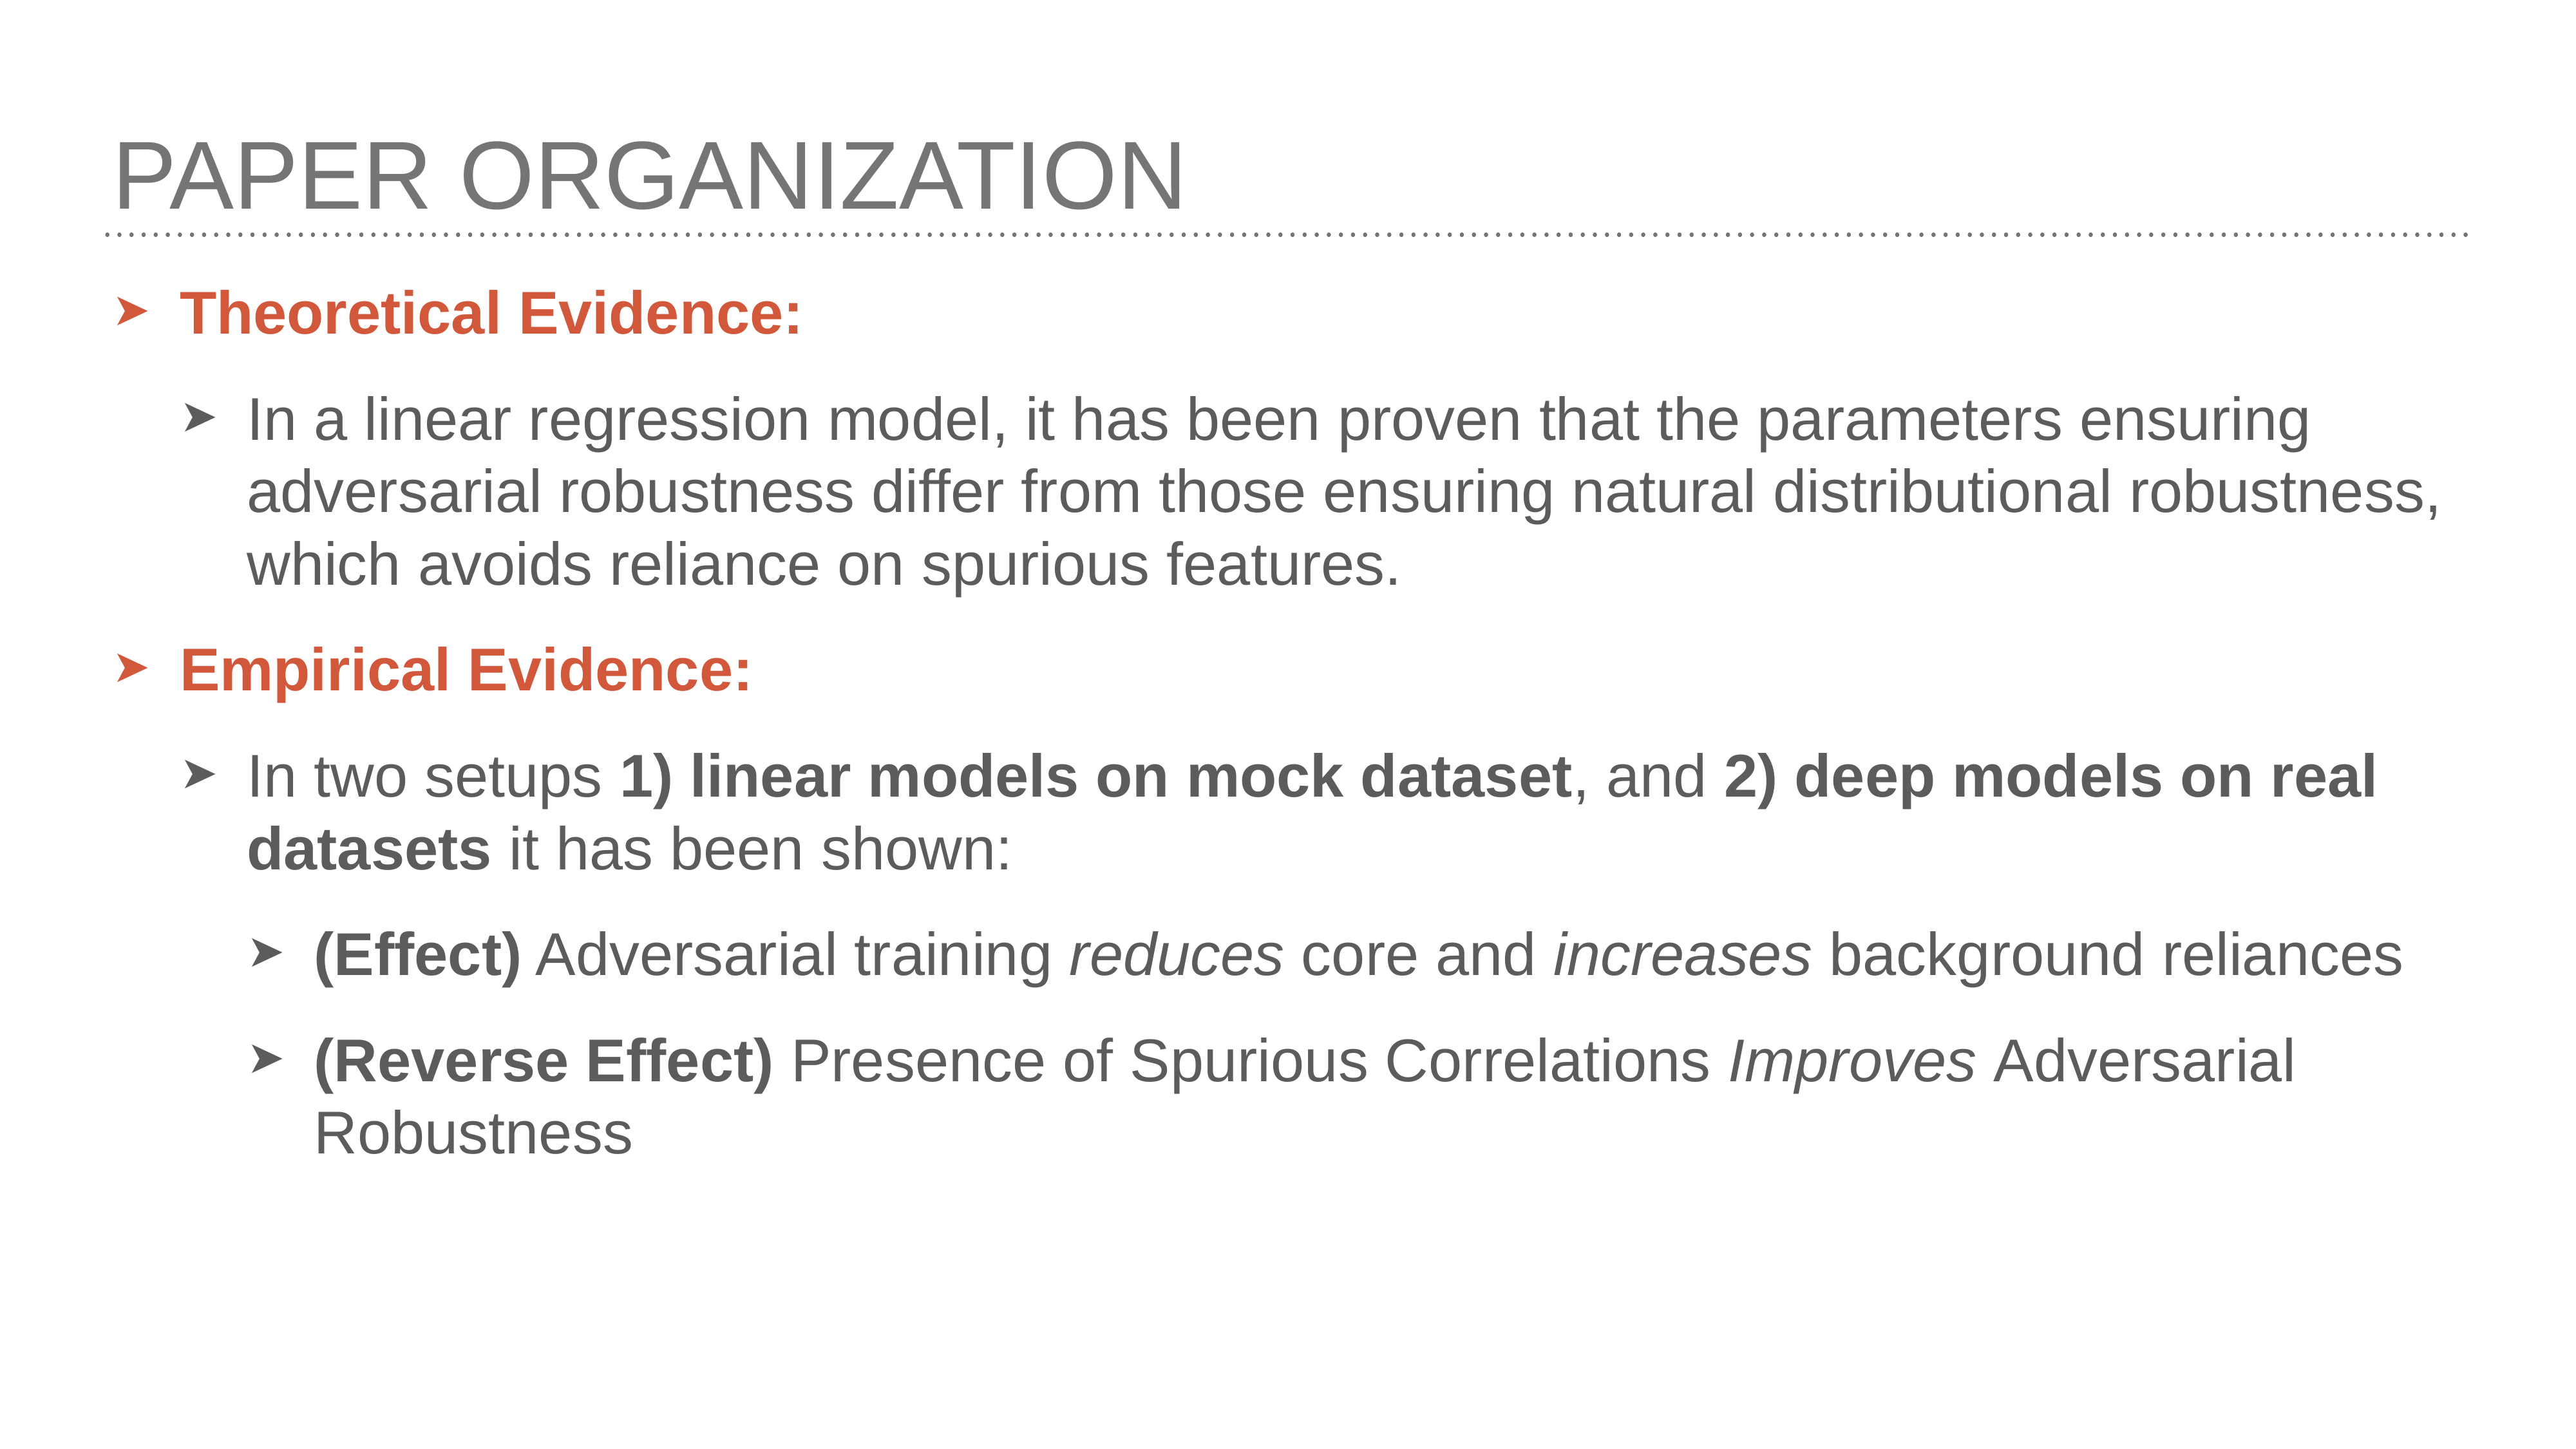

# Paper Organization

Theoretical Evidence:
In a linear regression model, it has been proven that the parameters ensuring adversarial robustness differ from those ensuring natural distributional robustness, which avoids reliance on spurious features.
Empirical Evidence:
In two setups 1) linear models on mock dataset, and 2) deep models on real datasets it has been shown:
(Effect) Adversarial training reduces core and increases background reliances
(Reverse Effect) Presence of Spurious Correlations Improves Adversarial Robustness
6